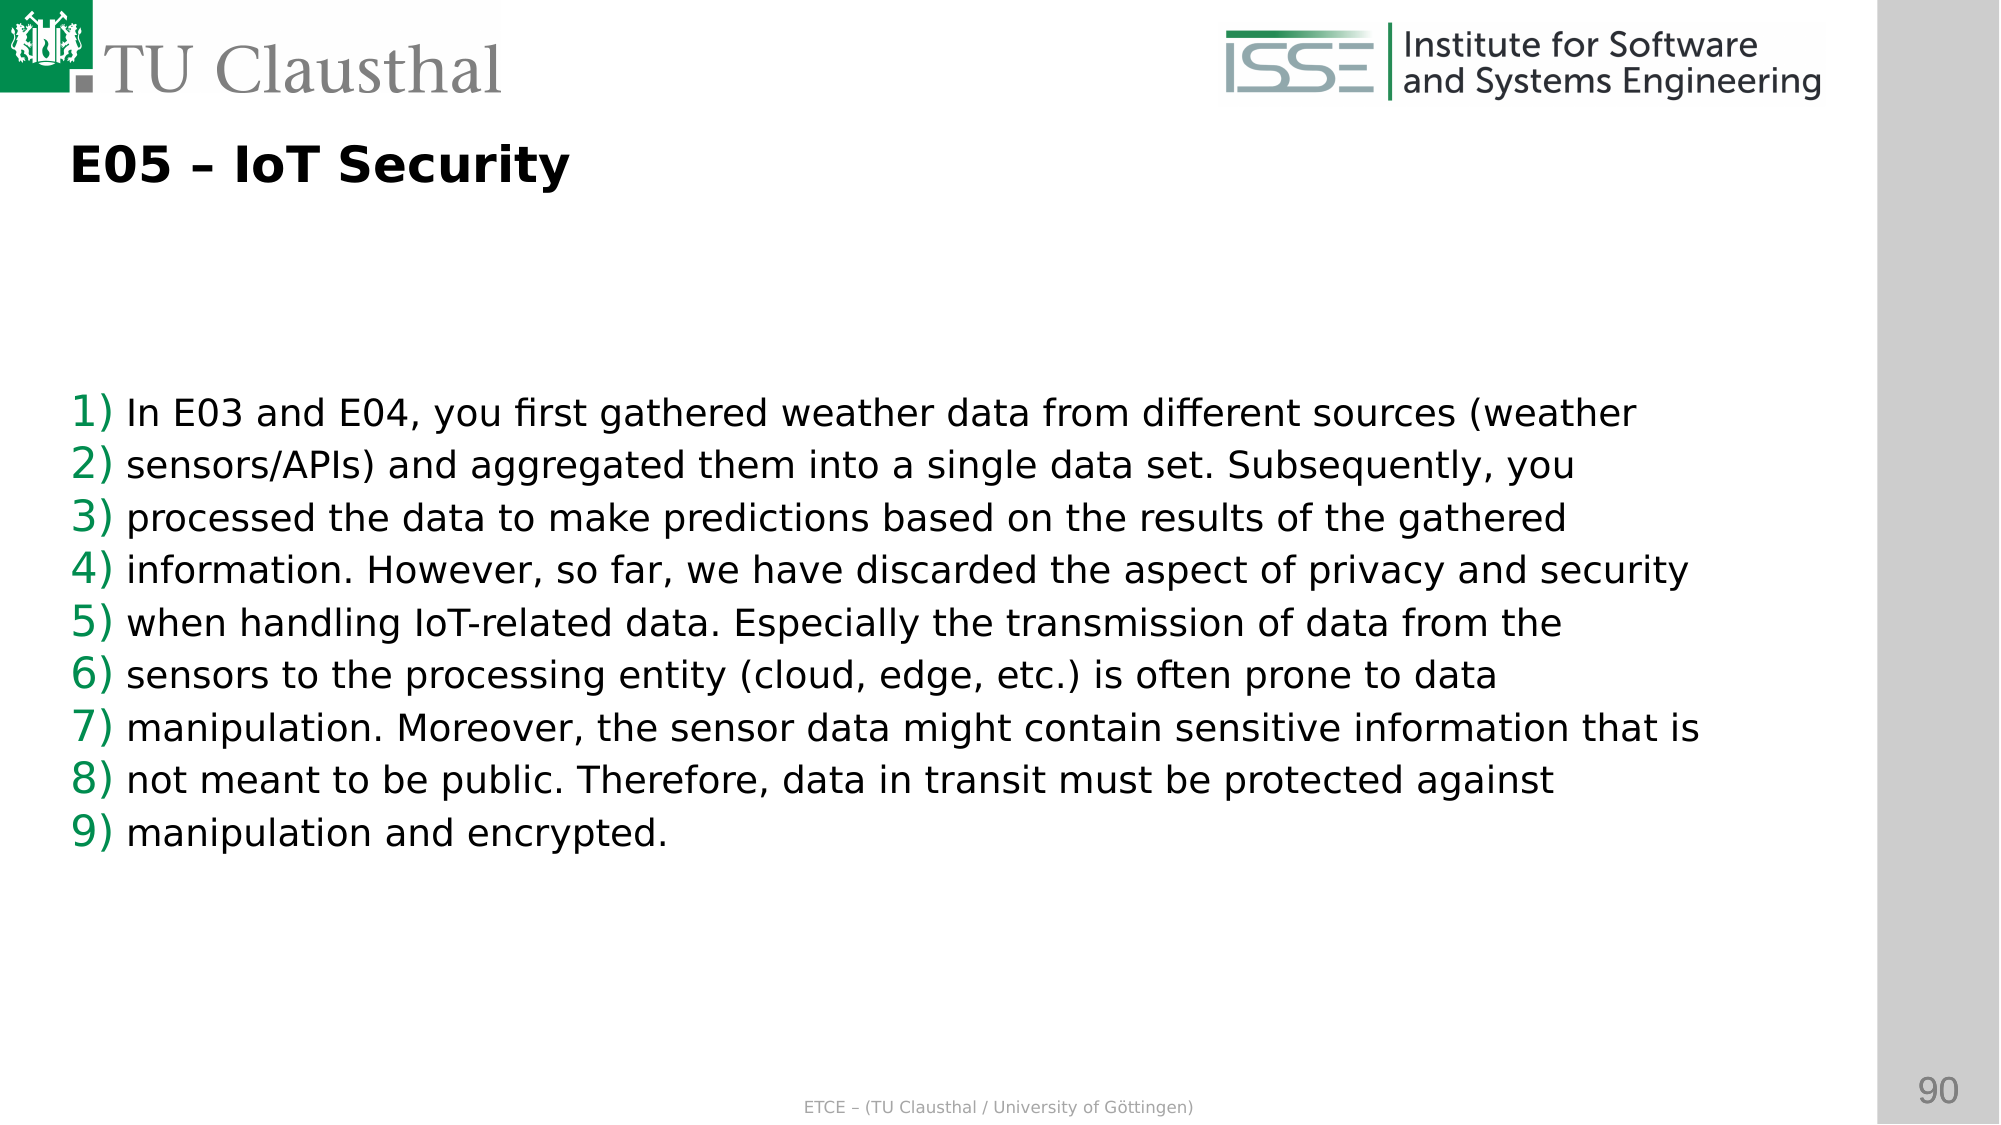

E05 – IoT Security

In E03 and E04, you first gathered weather data from different sources (weather
sensors/APIs) and aggregated them into a single data set. Subsequently, you
processed the data to make predictions based on the results of the gathered
information. However, so far, we have discarded the aspect of privacy and security
when handling IoT-related data. Especially the transmission of data from the
sensors to the processing entity (cloud, edge, etc.) is often prone to data
manipulation. Moreover, the sensor data might contain sensitive information that is
not meant to be public. Therefore, data in transit must be protected against
manipulation and encrypted.